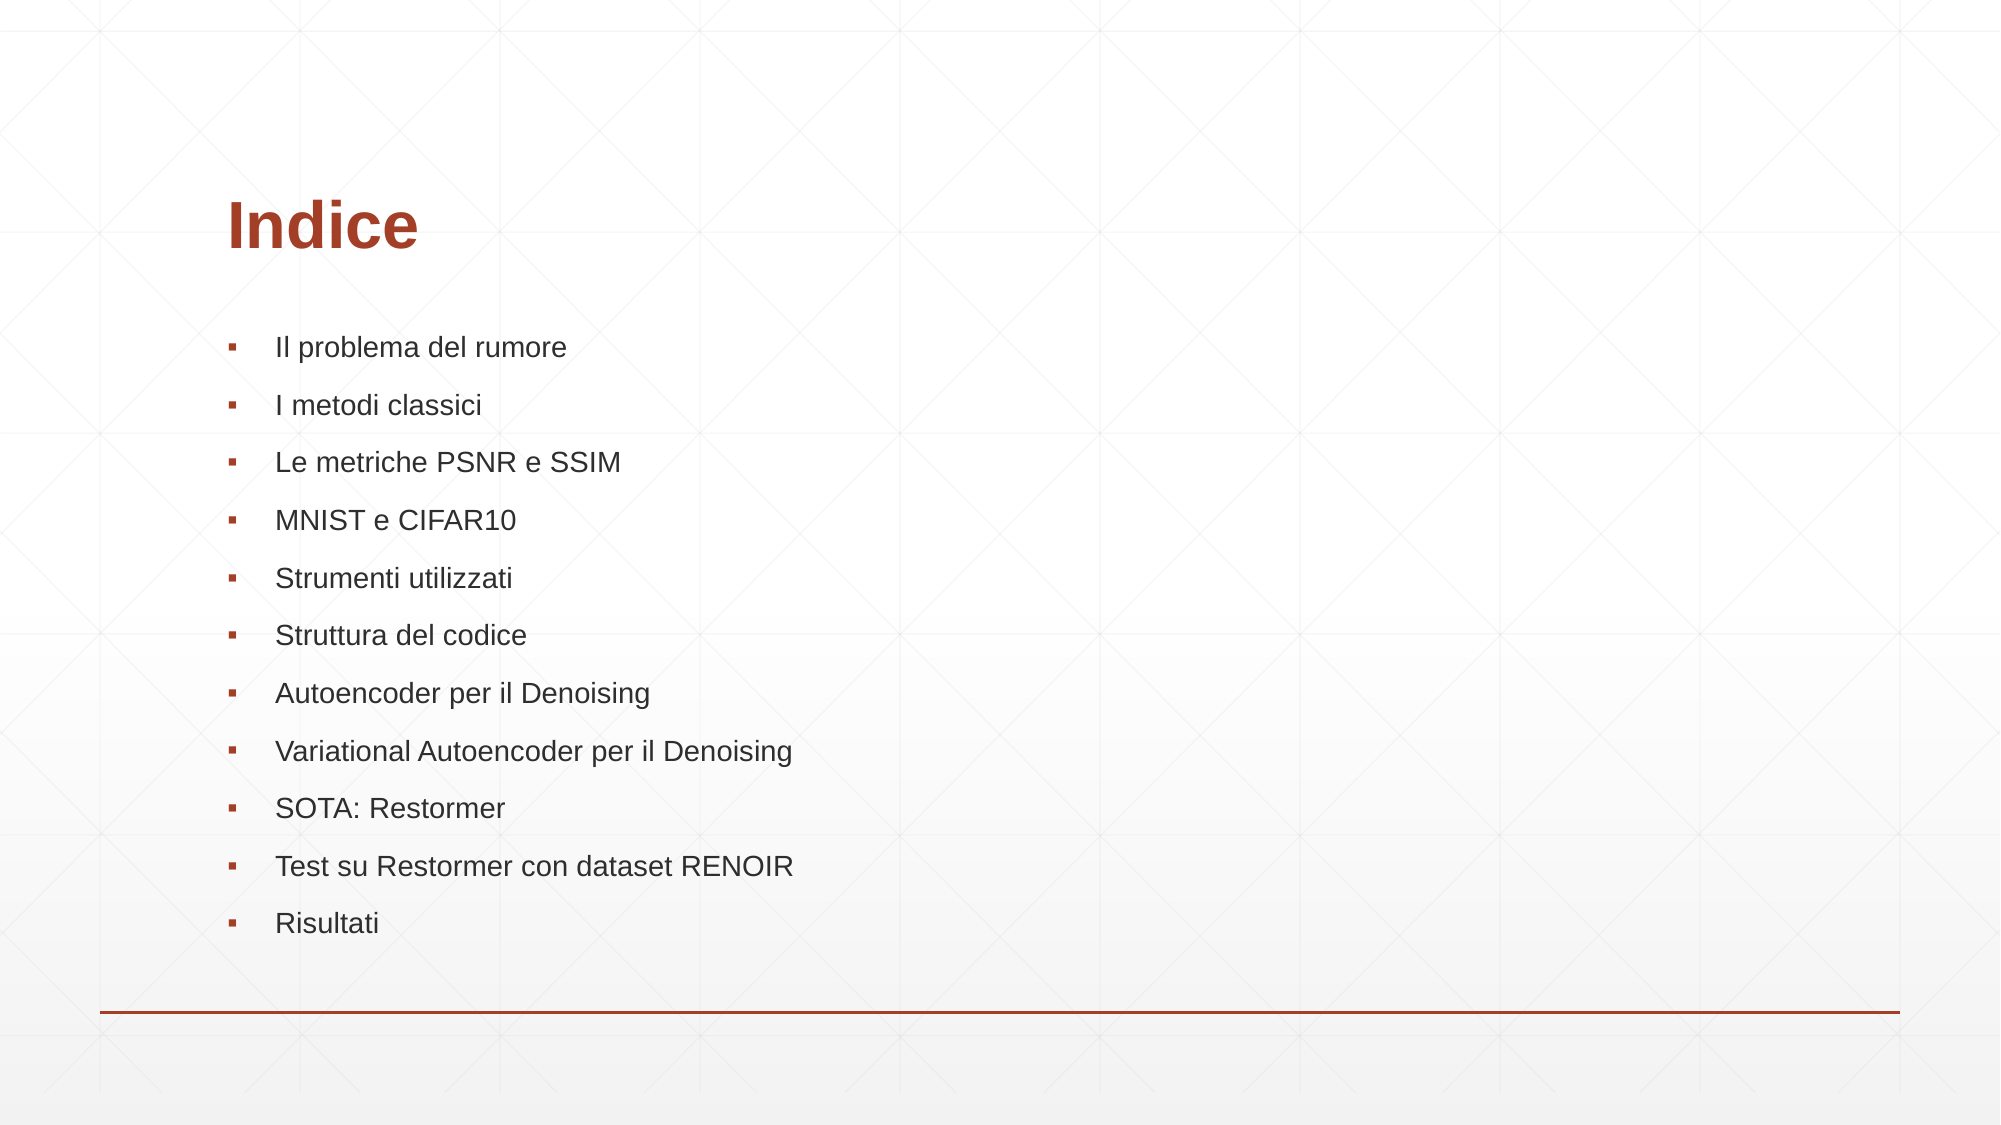

# Indice
Il problema del rumore
I metodi classici
Le metriche PSNR e SSIM
MNIST e CIFAR10
Strumenti utilizzati
Struttura del codice
Autoencoder per il Denoising
Variational Autoencoder per il Denoising
SOTA: Restormer
Test su Restormer con dataset RENOIR
Risultati